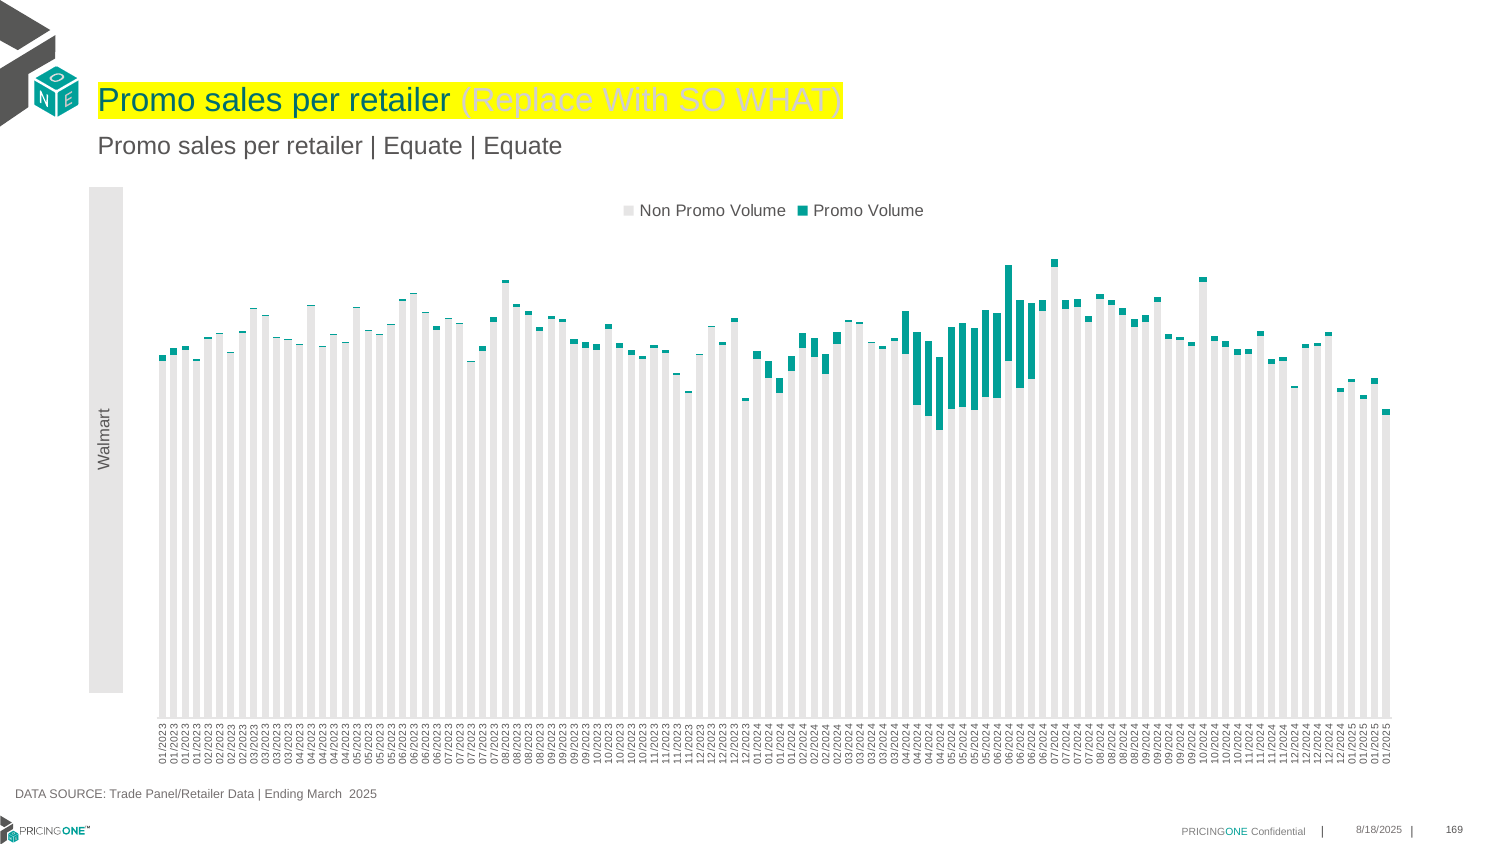

# Promo sales per retailer (Replace With SO WHAT)
Promo sales per retailer | Equate | Equate

### Chart

| Category | Non Promo Volume | Promo Volume |
|---|---|---|
| 44934 | 821728.0 | 12732.0 |
| 44941 | 833774.0 | 16805.0 |
| 44948 | 845152.0 | 10936.0 |
| 44955 | 820136.0 | 4899.0 |
| 44962 | 871205.0 | 3963.0 |
| 44969 | 883032.0 | 2114.0 |
| 44976 | 838691.0 | 2775.0 |
| 44983 | 885584.0 | 2991.0 |
| 44990 | 941989.0 | 1455.0 |
| 44997 | 924701.0 | 1648.0 |
| 45004 | 875805.0 | 930.0 |
| 45011 | 867954.0 | 2390.0 |
| 45018 | 858302.0 | 2103.0 |
| 45025 | 948409.0 | 937.0 |
| 45032 | 854430.0 | 1140.0 |
| 45039 | 881785.0 | 910.0 |
| 45046 | 863046.0 | 407.0 |
| 45053 | 944975.0 | 484.0 |
| 45060 | 892579.0 | 426.0 |
| 45067 | 882101.0 | 373.0 |
| 45074 | 904680.0 | 1120.0 |
| 45081 | 958392.0 | 5994.0 |
| 45088 | 975643.0 | 1385.0 |
| 45095 | 932021.0 | 2386.0 |
| 45102 | 892844.0 | 8304.0 |
| 45109 | 916952.0 | 2393.0 |
| 45116 | 907521.0 | 1179.0 |
| 45123 | 818373.0 | 2067.0 |
| 45130 | 843015.0 | 12681.0 |
| 45137 | 910578.0 | 10238.0 |
| 45144 | 1000931.0 | 7241.0 |
| 45151 | 945773.0 | 6342.0 |
| 45158 | 927407.0 | 7386.0 |
| 45165 | 890664.0 | 7623.0 |
| 45172 | 916961.0 | 6801.0 |
| 45179 | 909542.0 | 7557.0 |
| 45186 | 860472.0 | 10640.0 |
| 45193 | 850199.0 | 13361.0 |
| 45200 | 844983.0 | 14270.0 |
| 45207 | 893182.0 | 13424.0 |
| 45214 | 850362.0 | 10866.0 |
| 45221 | 835639.0 | 9492.0 |
| 45228 | 824492.0 | 8631.0 |
| 45235 | 850692.0 | 7255.0 |
| 45242 | 838512.0 | 7371.0 |
| 45249 | 788035.0 | 6129.0 |
| 45256 | 747921.0 | 3043.0 |
| 45263 | 836127.0 | 1882.0 |
| 45270 | 898081.0 | 3031.0 |
| 45277 | 857373.0 | 6876.0 |
| 45284 | 910192.0 | 10430.0 |
| 45291 | 728699.0 | 6675.0 |
| 45298 | 824991.0 | 19088.0 |
| 45305 | 781875.0 | 37833.0 |
| 45312 | 748172.0 | 33792.0 |
| 45319 | 797534.0 | 34711.0 |
| 45326 | 851612.0 | 34036.0 |
| 45333 | 830431.0 | 42328.0 |
| 45340 | 790047.0 | 45838.0 |
| 45347 | 858906.0 | 28448.0 |
| 45354 | 909454.0 | 5061.0 |
| 45361 | 906023.0 | 3869.0 |
| 45368 | 862026.0 | 2780.0 |
| 45375 | 848186.0 | 6060.0 |
| 45382 | 867282.0 | 5521.0 |
| 45389 | 836506.0 | 99224.0 |
| 45396 | 719746.0 | 168610.0 |
| 45403 | 693889.0 | 173541.0 |
| 45410 | 662154.0 | 168751.0 |
| 45417 | 709633.0 | 188270.0 |
| 45424 | 715816.0 | 191569.0 |
| 45431 | 706929.0 | 189183.0 |
| 45438 | 738071.0 | 199318.0 |
| 45445 | 734619.0 | 197256.0 |
| 45452 | 820517.0 | 220550.0 |
| 45459 | 758841.0 | 202736.0 |
| 45466 | 779052.0 | 175344.0 |
| 45473 | 936114.0 | 24785.0 |
| 45480 | 1037667.0 | 18451.0 |
| 45487 | 941386.0 | 18763.0 |
| 45494 | 945131.0 | 17632.0 |
| 45501 | 910355.0 | 13605.0 |
| 45508 | 964222.0 | 10963.0 |
| 45515 | 950397.0 | 11276.0 |
| 45522 | 926635.0 | 16761.0 |
| 45529 | 898875.0 | 19425.0 |
| 45536 | 909499.0 | 17810.0 |
| 45543 | 957192.0 | 10341.0 |
| 45550 | 871983.0 | 10815.0 |
| 45557 | 869089.0 | 7796.0 |
| 45564 | 855637.0 | 7993.0 |
| 45571 | 1002830.0 | 10398.0 |
| 45578 | 867743.0 | 10445.0 |
| 45585 | 852418.0 | 13877.0 |
| 45592 | 835296.0 | 13360.0 |
| 45599 | 836686.0 | 11408.0 |
| 45606 | 877870.0 | 10820.0 |
| 45613 | 814379.0 | 10377.0 |
| 45620 | 821115.0 | 8027.0 |
| 45627 | 757715.0 | 5346.0 |
| 45634 | 850383.0 | 8594.0 |
| 45641 | 855921.0 | 7319.0 |
| 45648 | 878781.0 | 8022.0 |
| 45655 | 750002.0 | 8511.0 |
| 45662 | 772327.0 | 7314.0 |
| 45669 | 733302.0 | 8257.0 |
| 45676 | 766914.0 | 14342.0 |
| 45683 | 695472.0 | 14684.0 |
| Walmart |
| --- |
DATA SOURCE: Trade Panel/Retailer Data | Ending March  2025

8/18/2025
169